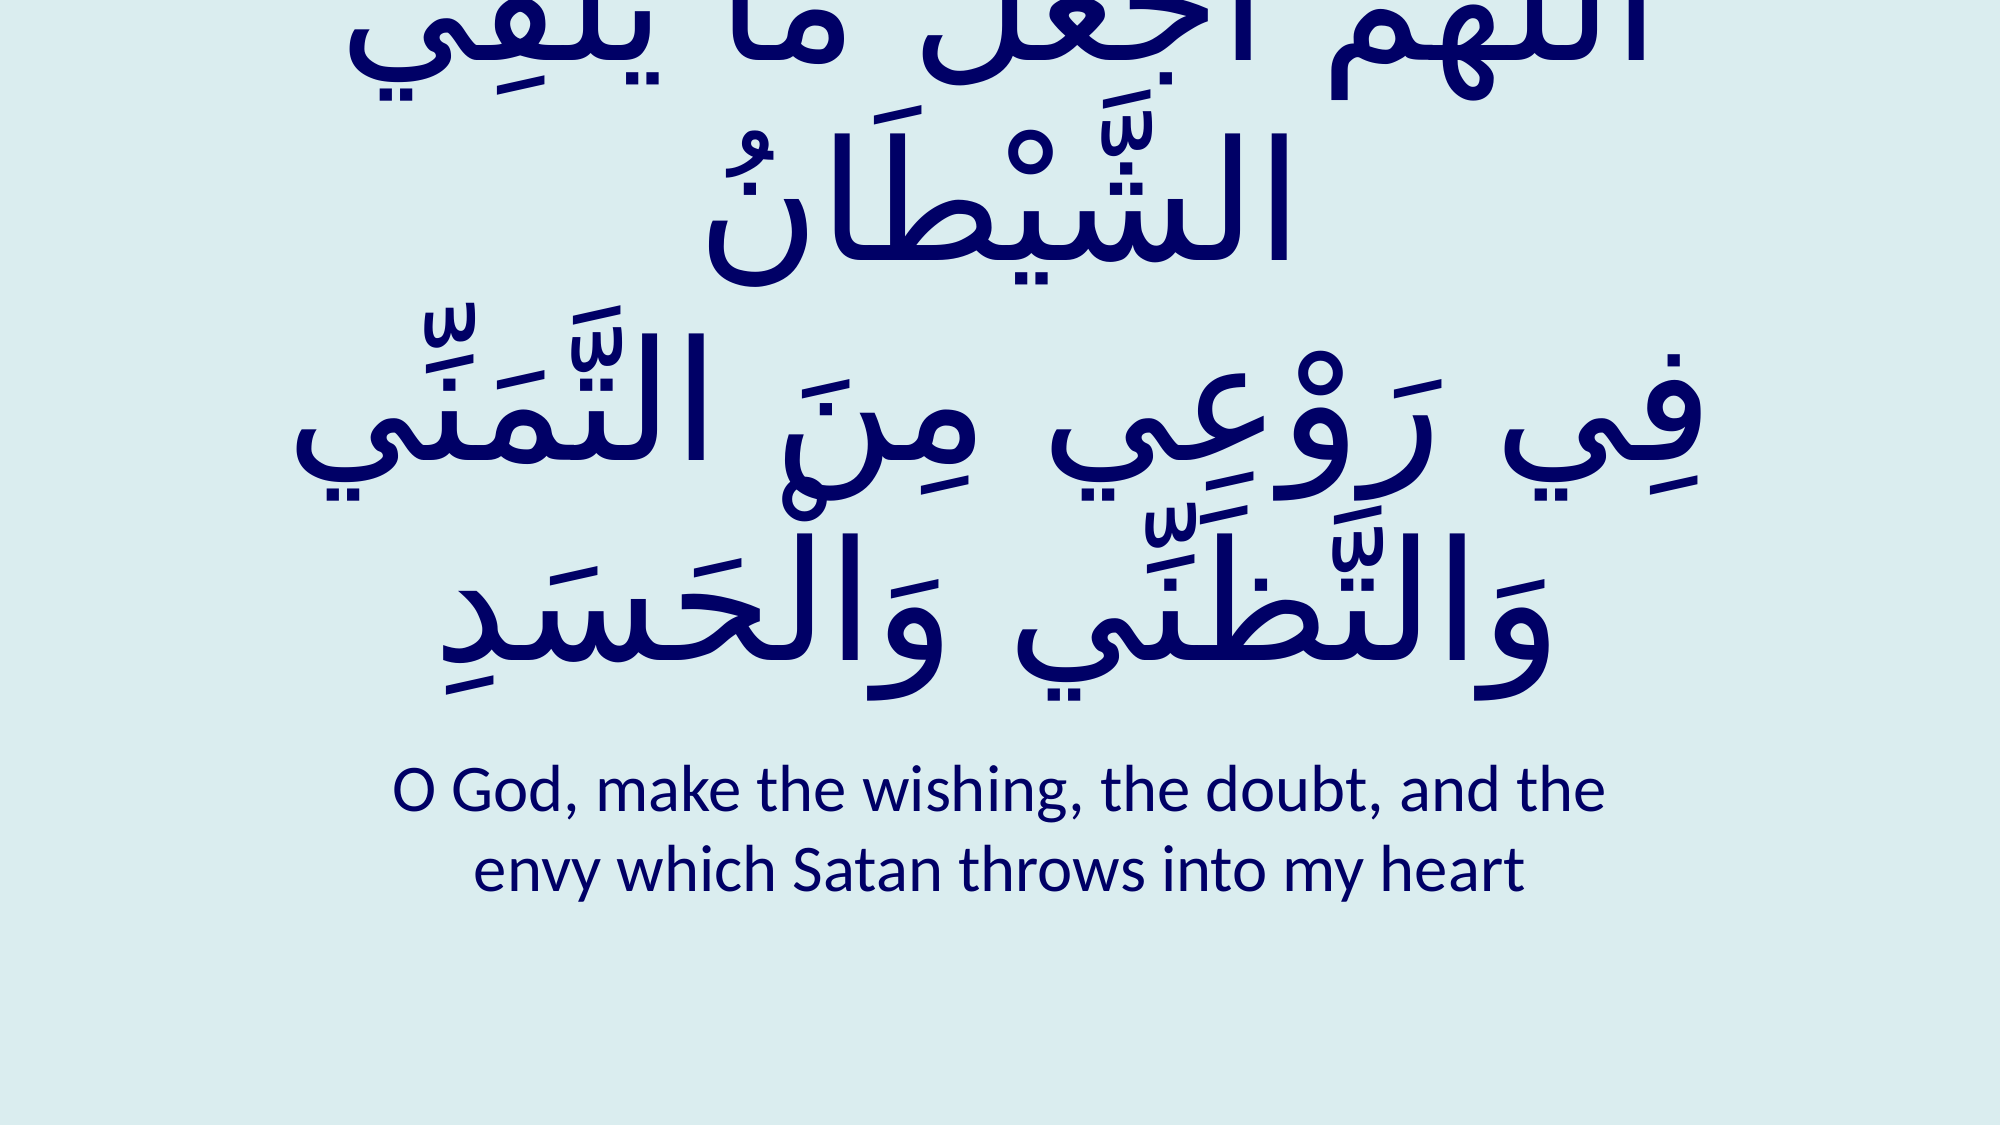

# اَللّٰهُمَّ اجْعَلْ مَا يُلْقِي الشَّيْطَانُ فِي رَوْعِي مِنَ التَّمَنِّي وَالتَّظَنِّي وَالْحَسَدِ
O God, make the wishing, the doubt, and the envy which Satan throws into my heart